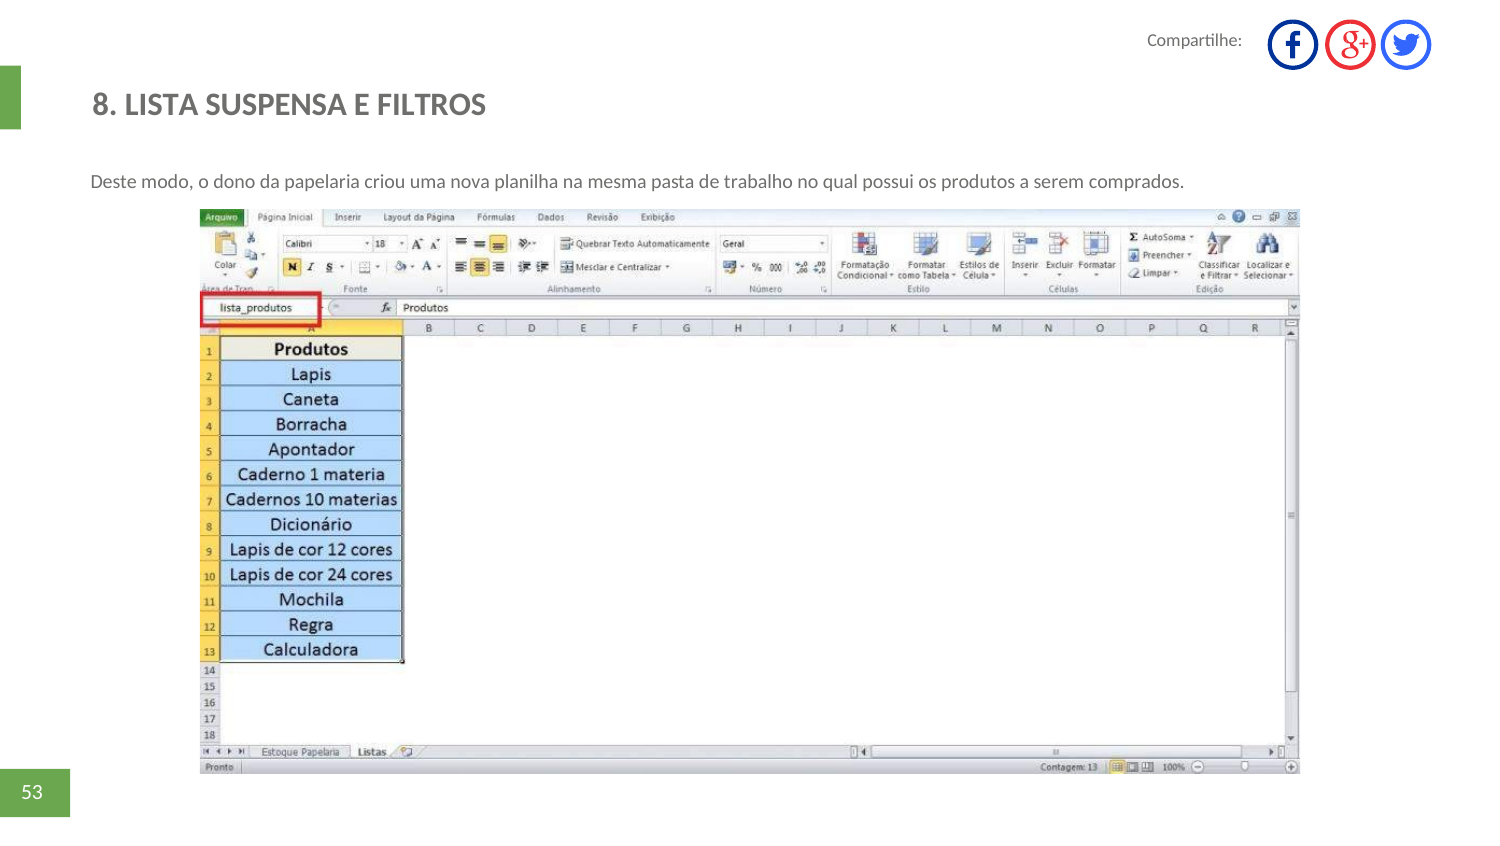

Compartilhe:

8. LISTA SUSPENSA E FILTROS
Deste modo, o dono da papelaria criou uma nova planilha na mesma pasta de trabalho no qual possui os produtos a serem comprados.

53